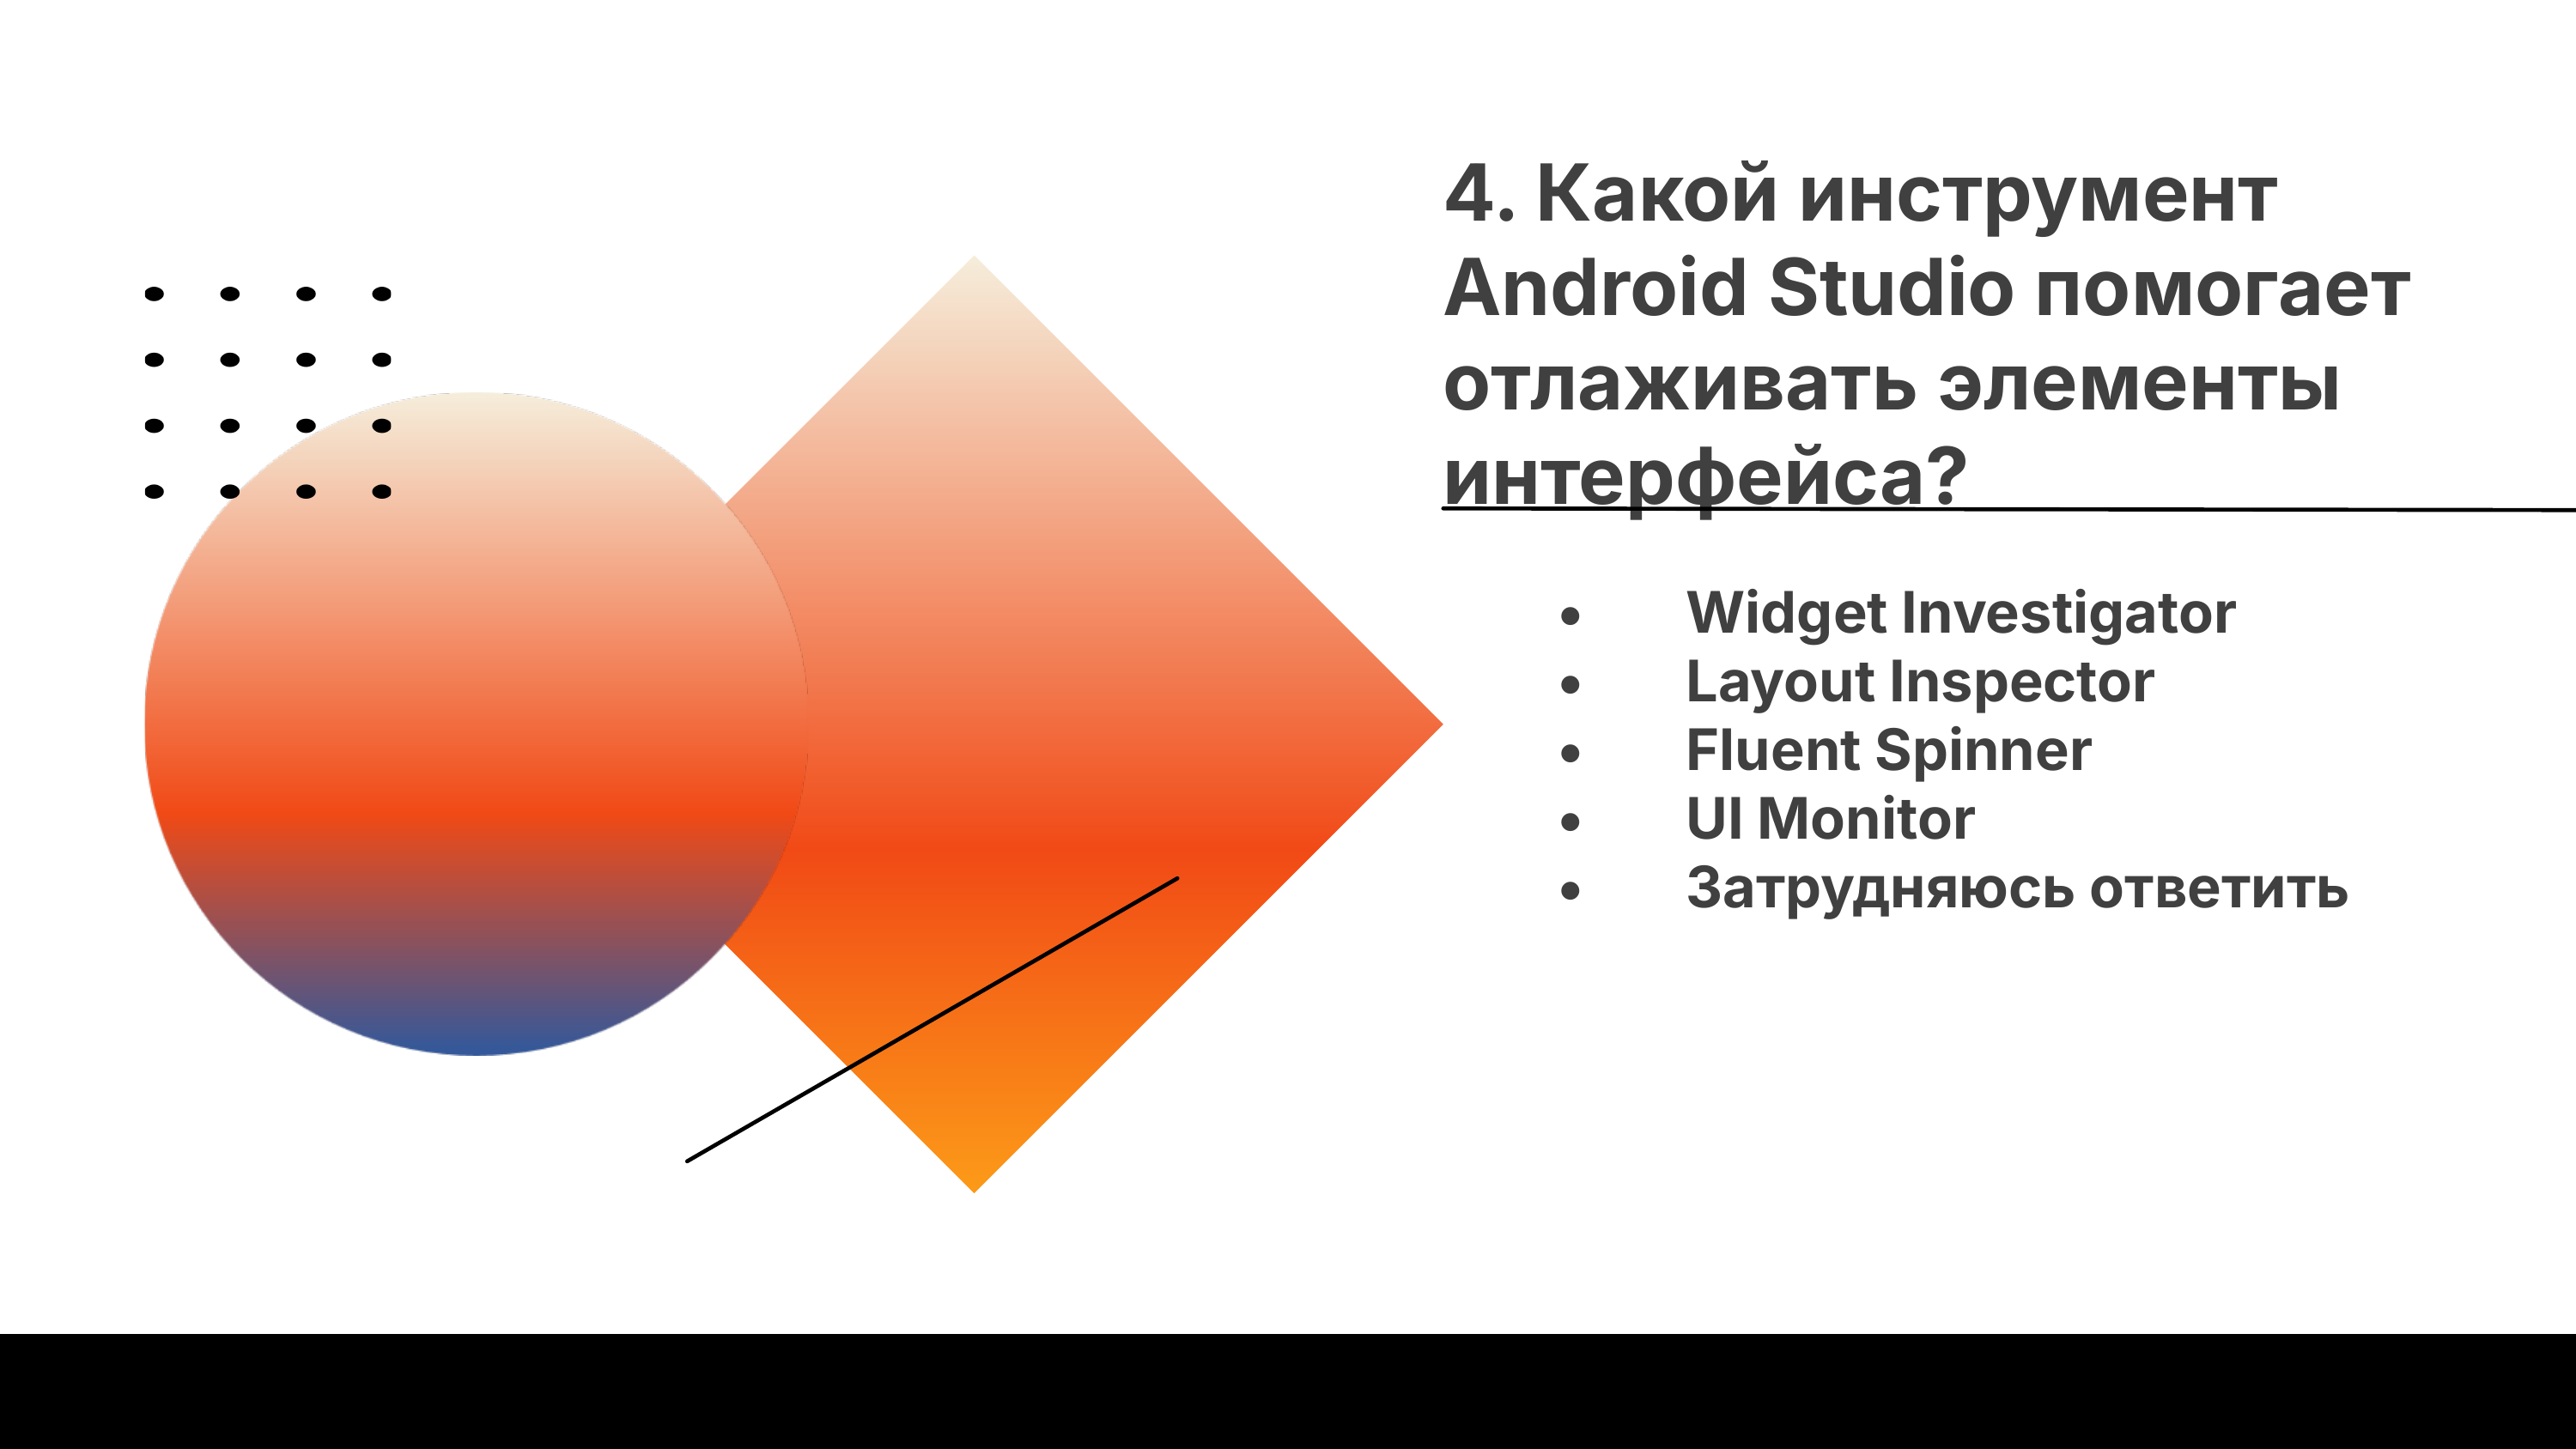

4. Какой инструмент Android Studio помогает отлаживать элементы интерфейса?

•	Widget Investigator
•	Layout Inspector
•	Fluent Spinner
•	UI Monitor
•	Затрудняюсь ответить